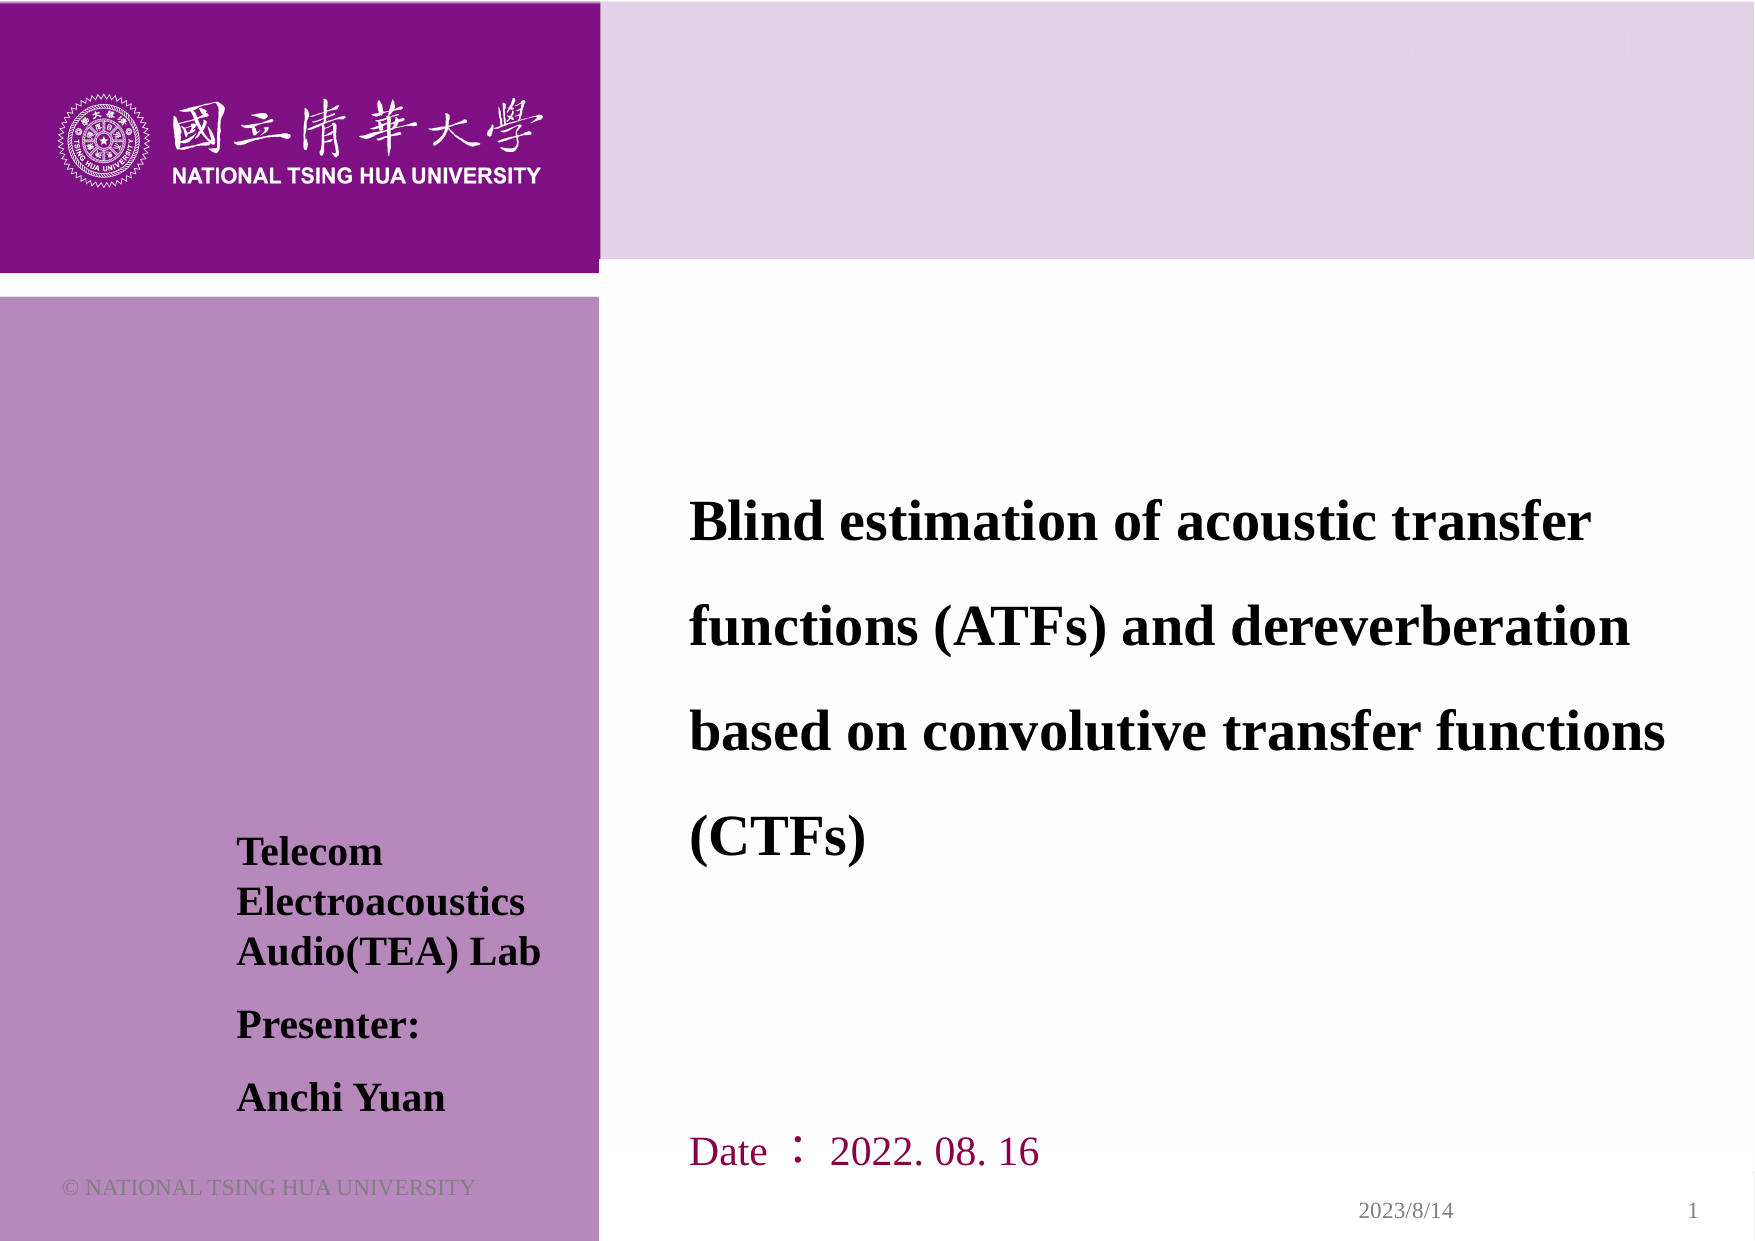

# Blind estimation of acoustic transfer functions (ATFs) and dereverberation based on convolutive transfer functions (CTFs) Date：2022. 08. 16
Telecom Electroacoustics Audio(TEA) Lab
Presenter:
Anchi Yuan
© NATIONAL TSING HUA UNIVERSITY
2023/8/14
1